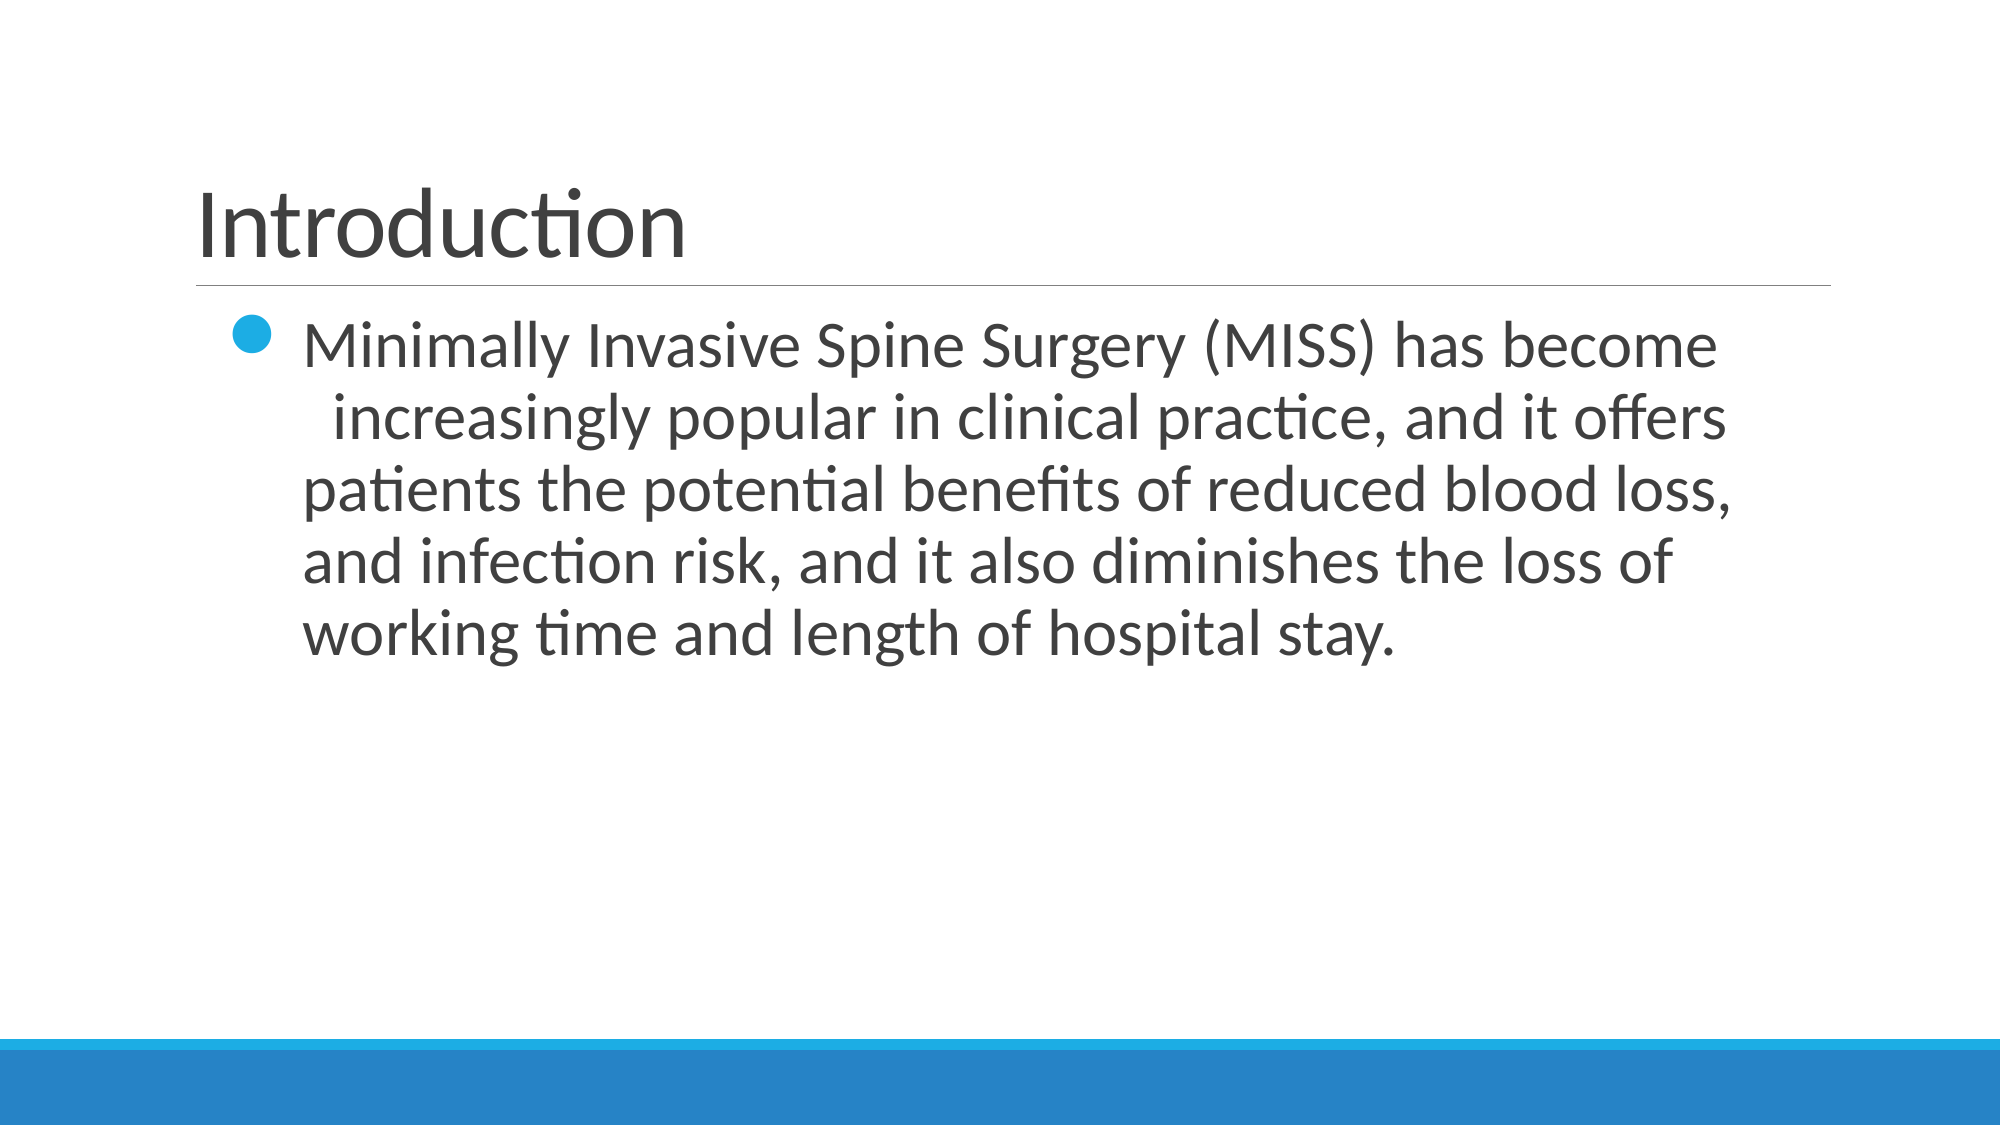

# Introduction
Minimally Invasive Spine Surgery (MISS) has become          increasingly popular in clinical practice, and it offers patients the potential benefits of reduced blood loss, and infection risk, and it also diminishes the loss of working time and length of hospital stay.